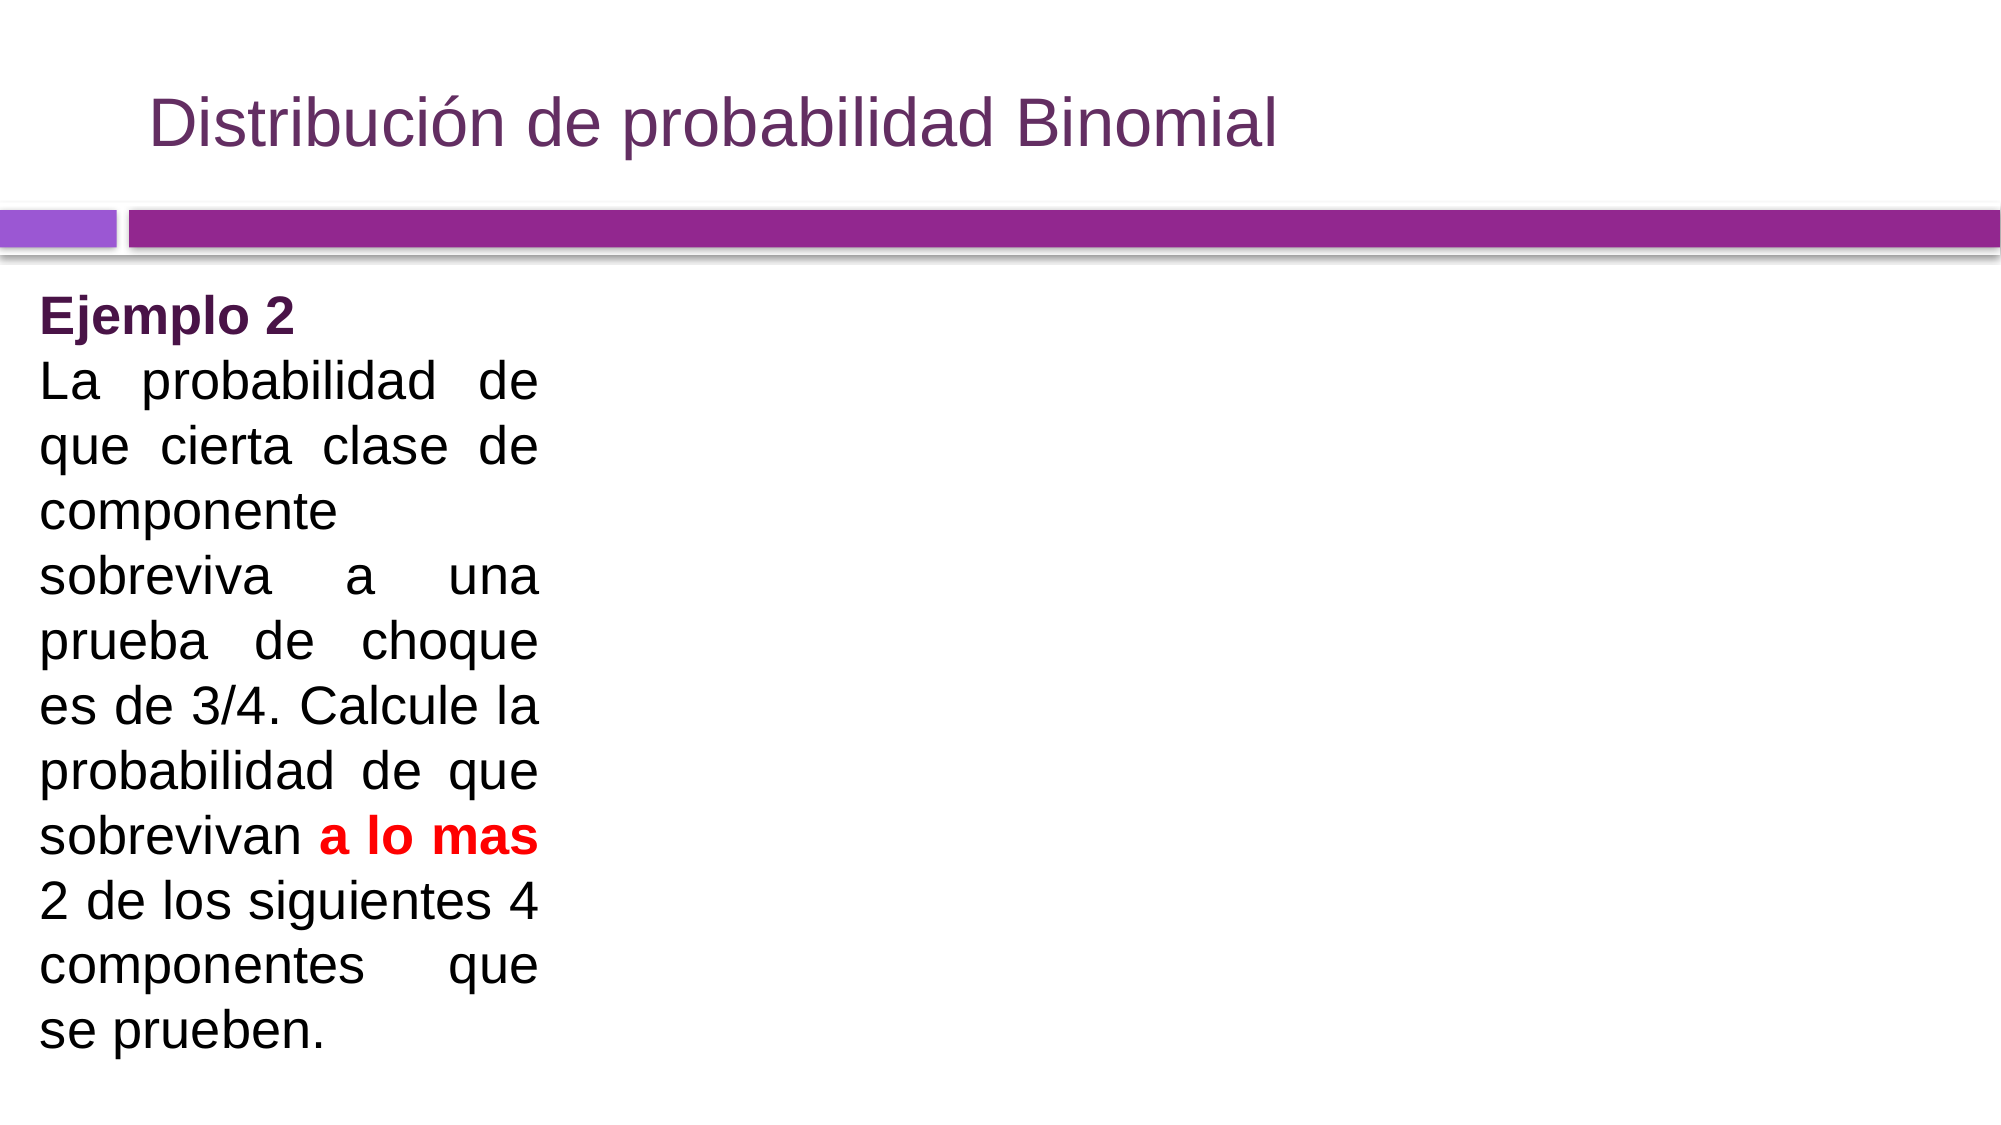

# Distribución de probabilidad Binomial
Ejemplo 2
La probabilidad de que cierta clase de componente sobreviva a una prueba de choque es de 3/4. Calcule la probabilidad de que sobrevivan a lo mas 2 de los siguientes 4 componentes que se prueben.